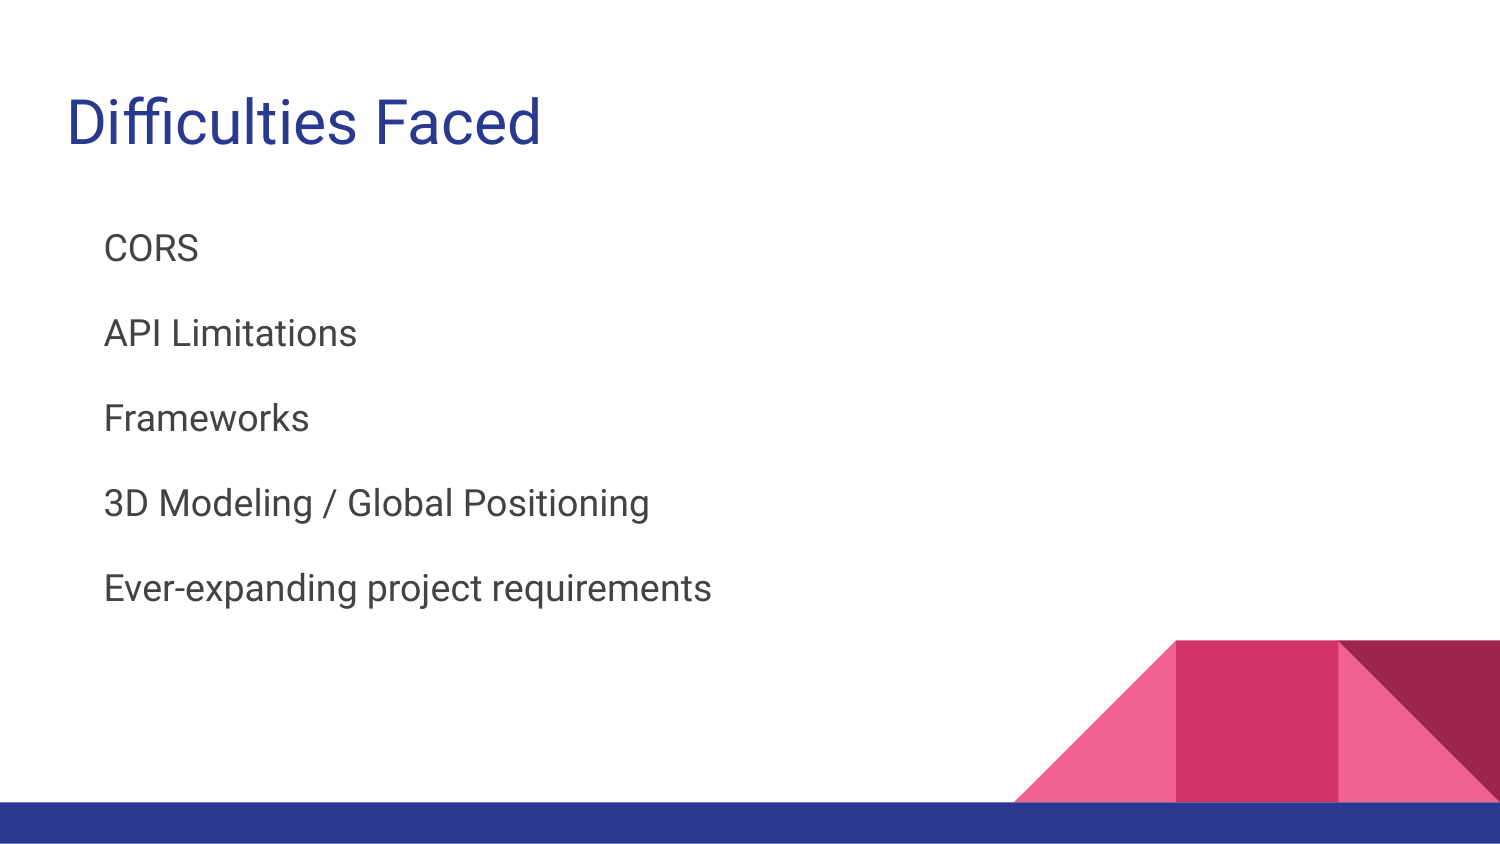

# Difficulties Faced
CORS
API Limitations
Frameworks
3D Modeling / Global Positioning
Ever-expanding project requirements